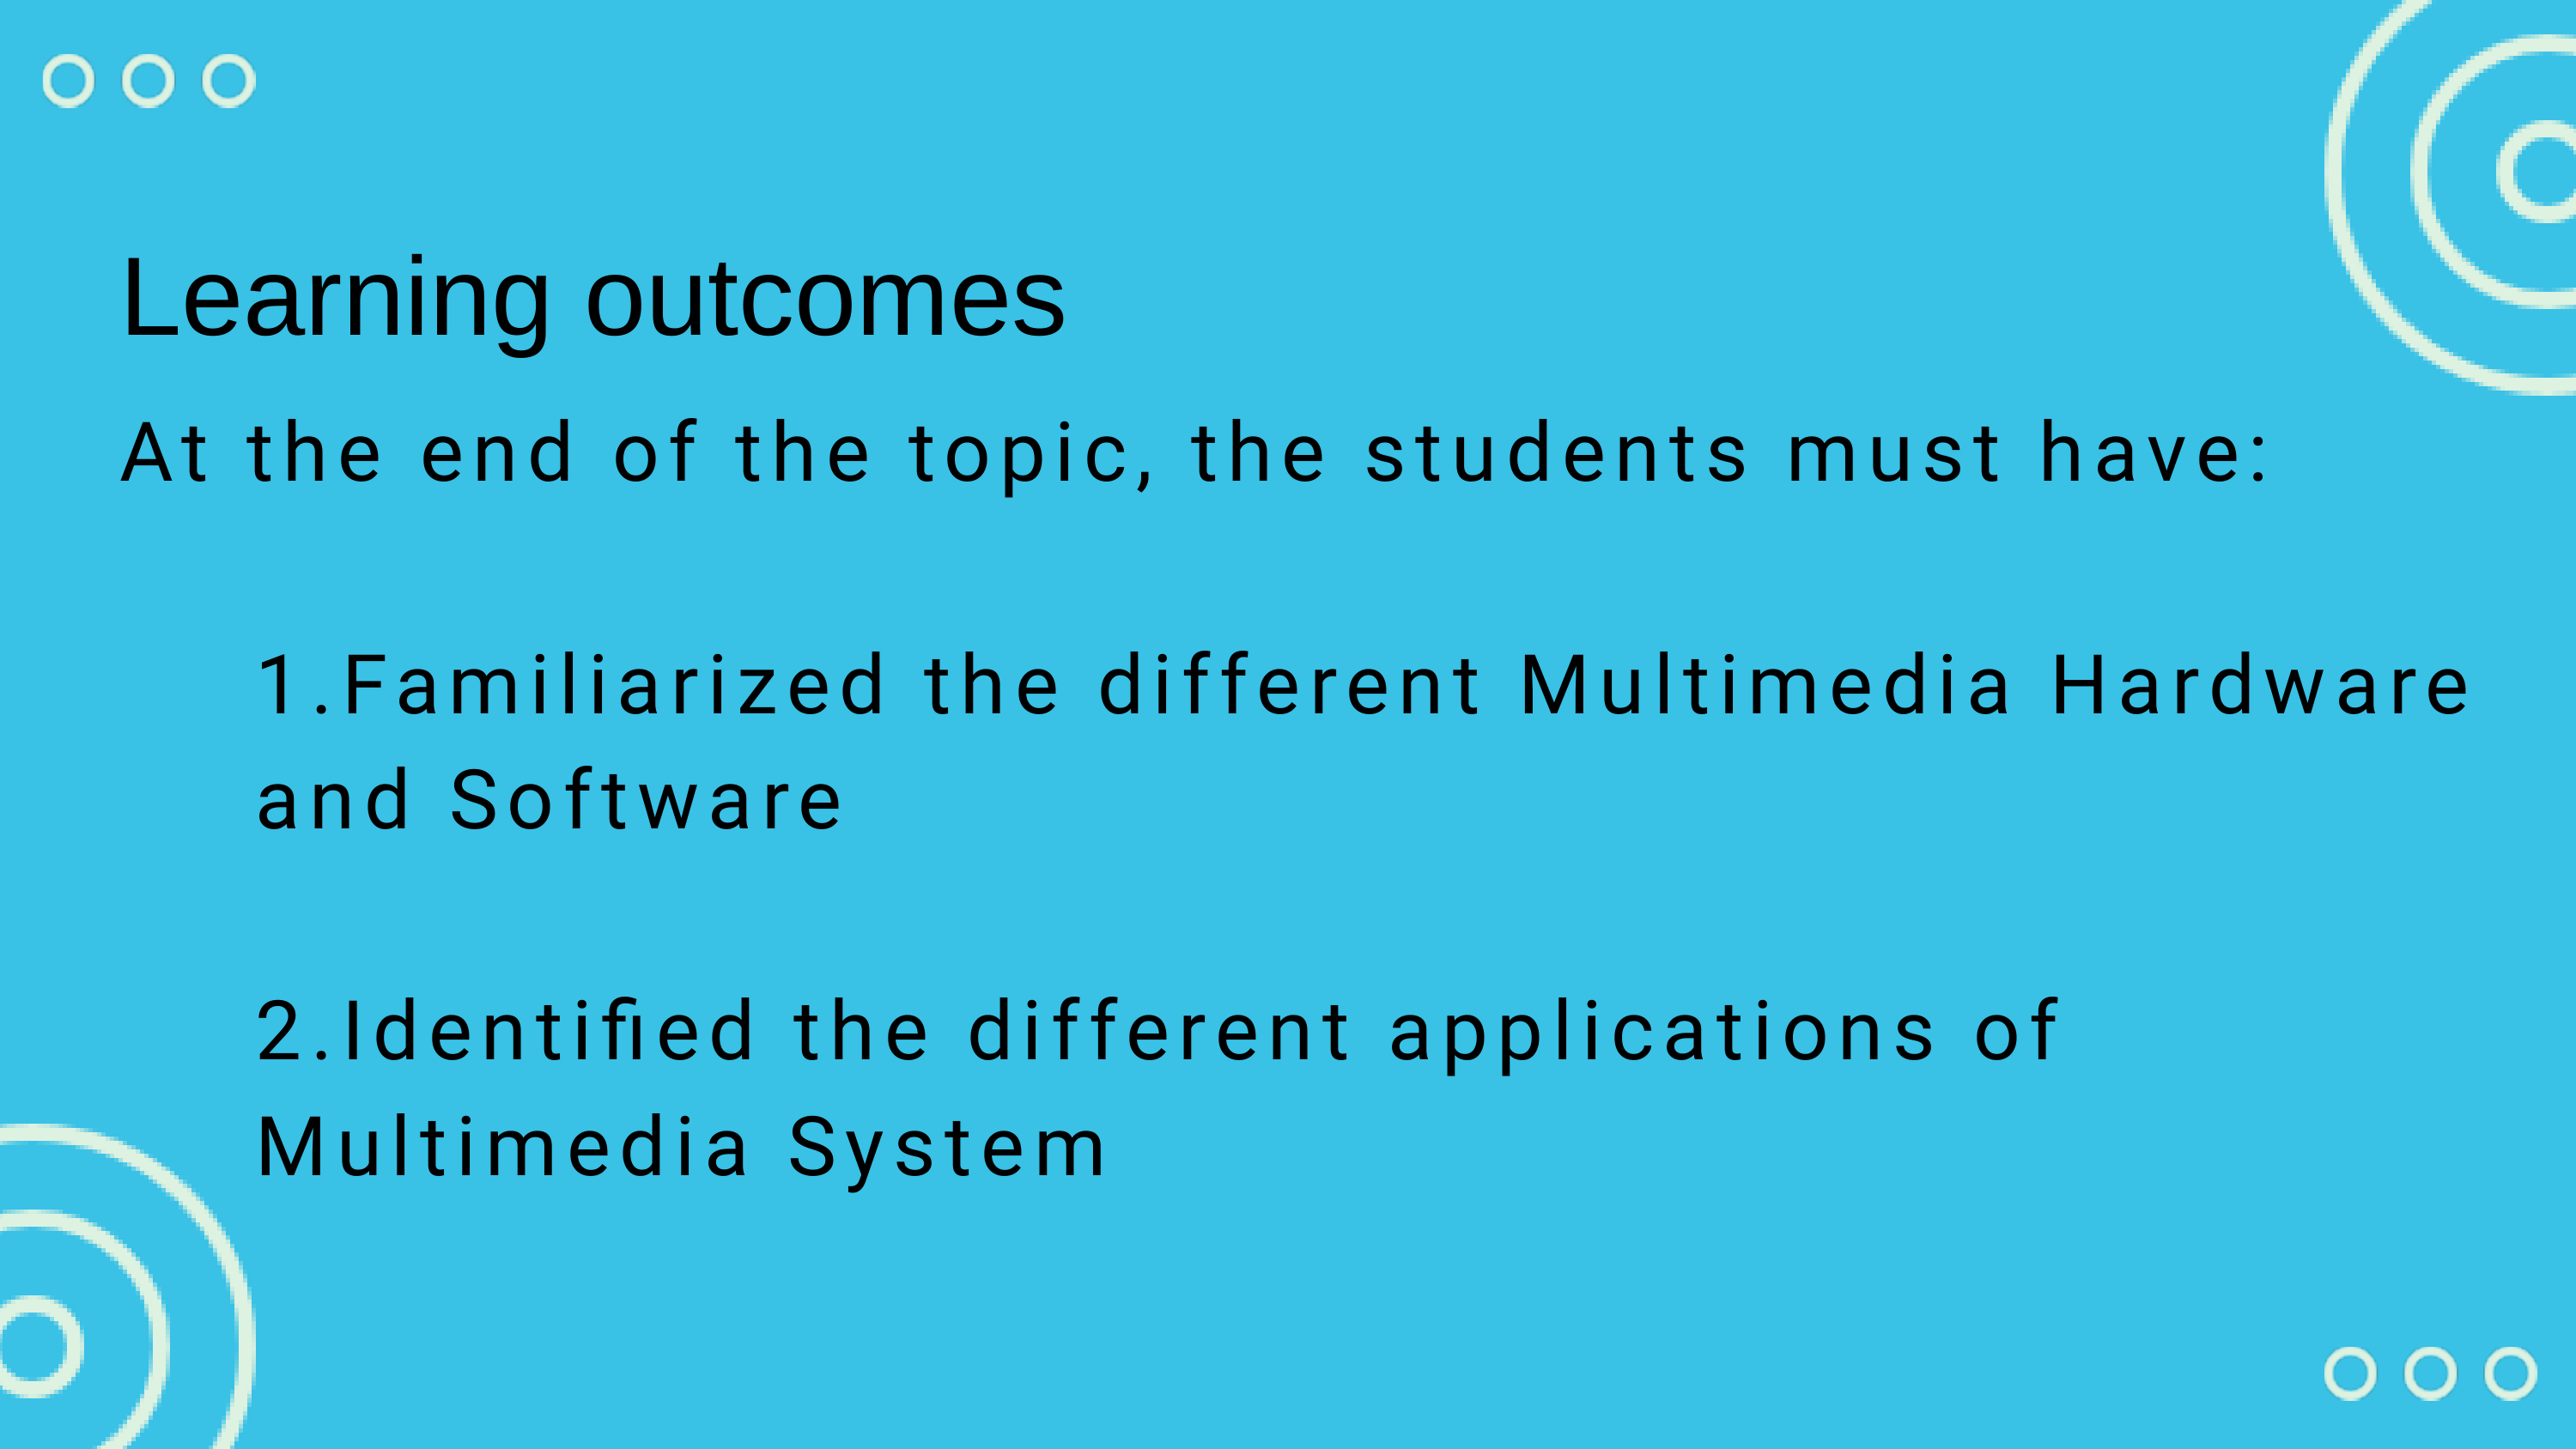

Learning outcomes
At the end of the topic, the students must have:
1.Familiarized the different Multimedia Hardware and Software

2.Identified the different applications of Multimedia System